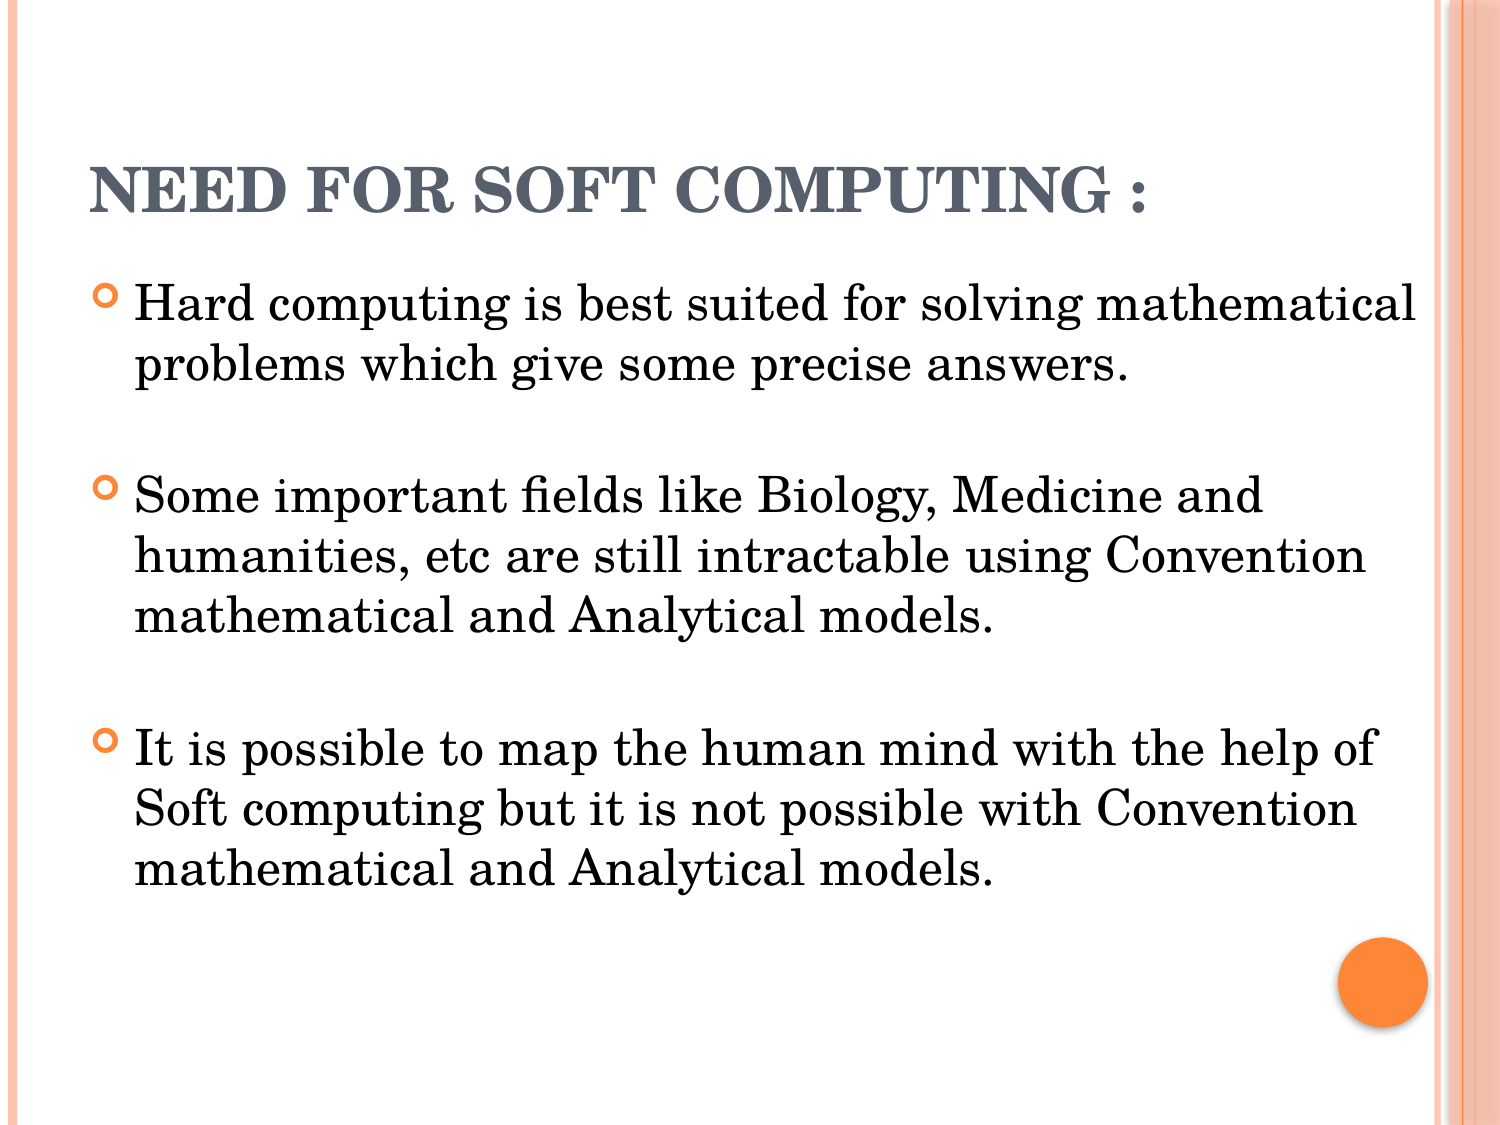

# Need For Soft Computing :
Hard computing is best suited for solving mathematical problems which give some precise answers.
Some important fields like Biology, Medicine and humanities, etc are still intractable using Convention mathematical and Analytical models.
It is possible to map the human mind with the help of Soft computing but it is not possible with Convention mathematical and Analytical models.